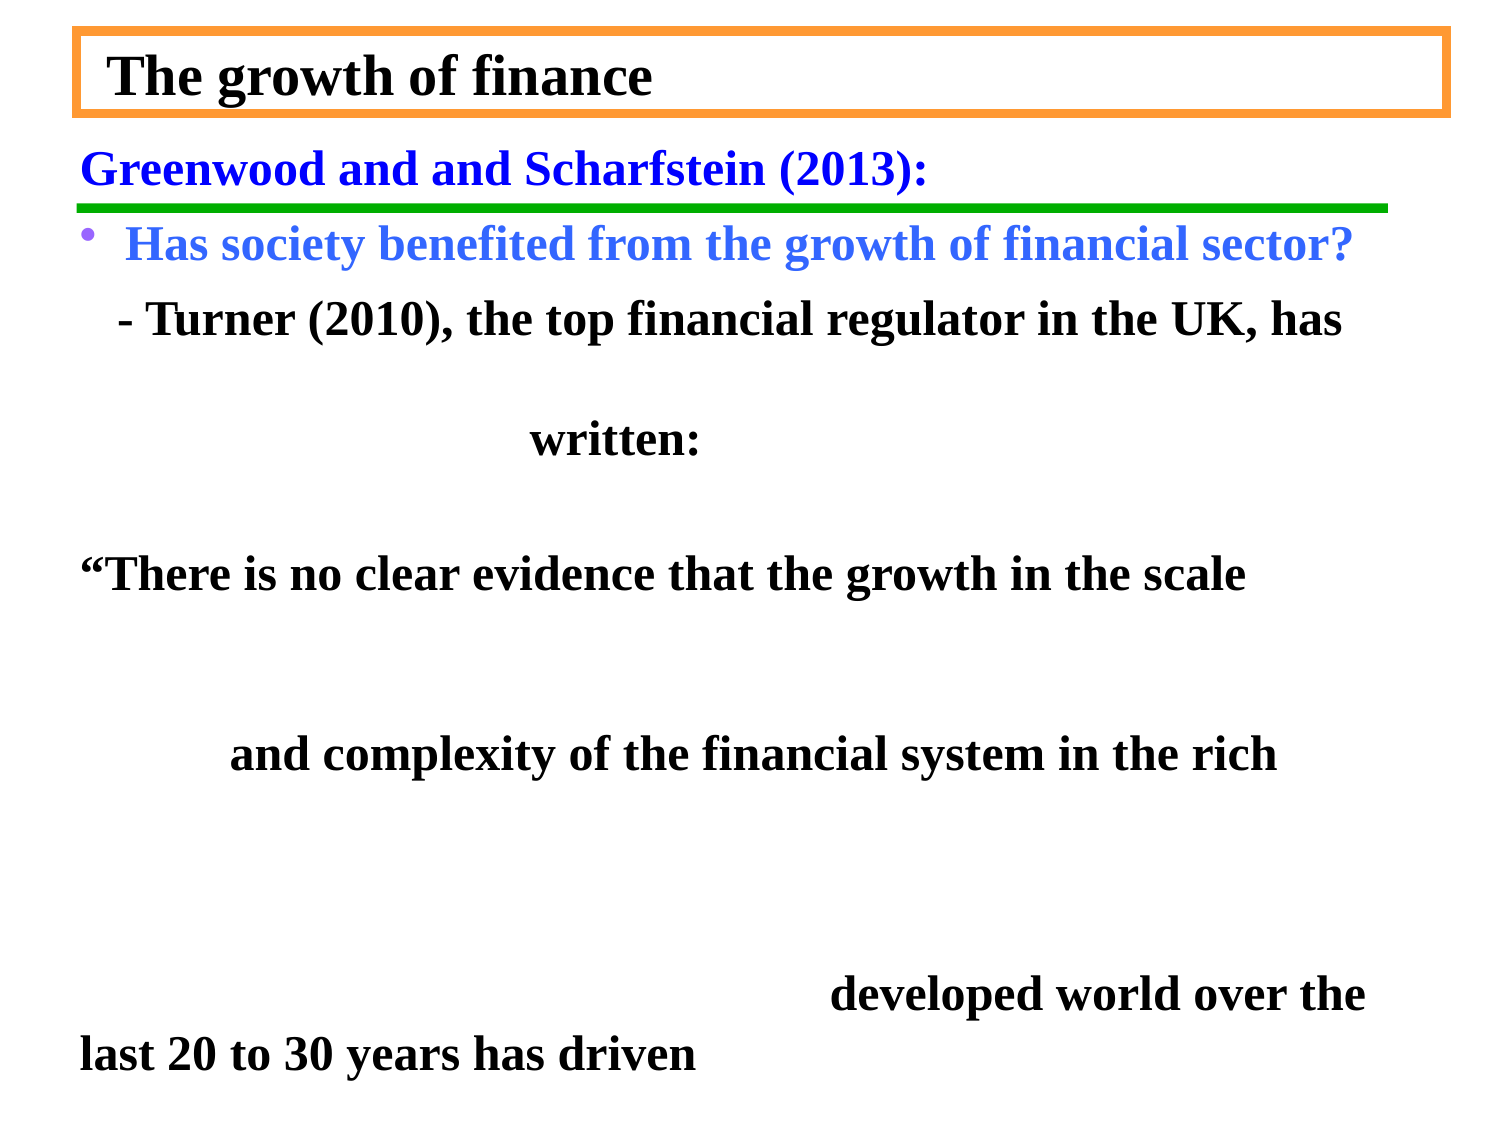

The growth of finance
Greenwood and and Scharfstein (2013):
Has society benefited from the growth of financial sector?
   - Turner (2010), the top financial regulator in the UK, has   													written:
									“There is no clear evidence that the growth in the scale  																					and complexity of the financial system in the rich 																																	developed world over the last 20 to 30 years has driven 																			increased growth or stability, and it is possible for 																															financial activity to extract rents from the real economy 																	rather than to deliver economic value.”   																										                												(https://www.youtube.com/watch?v=Fr_orxK5Zqo )
   - Philippon (2015) argues that the period of recent growth 																has come with a puzzling increase in the cost of financial 															intermediation.